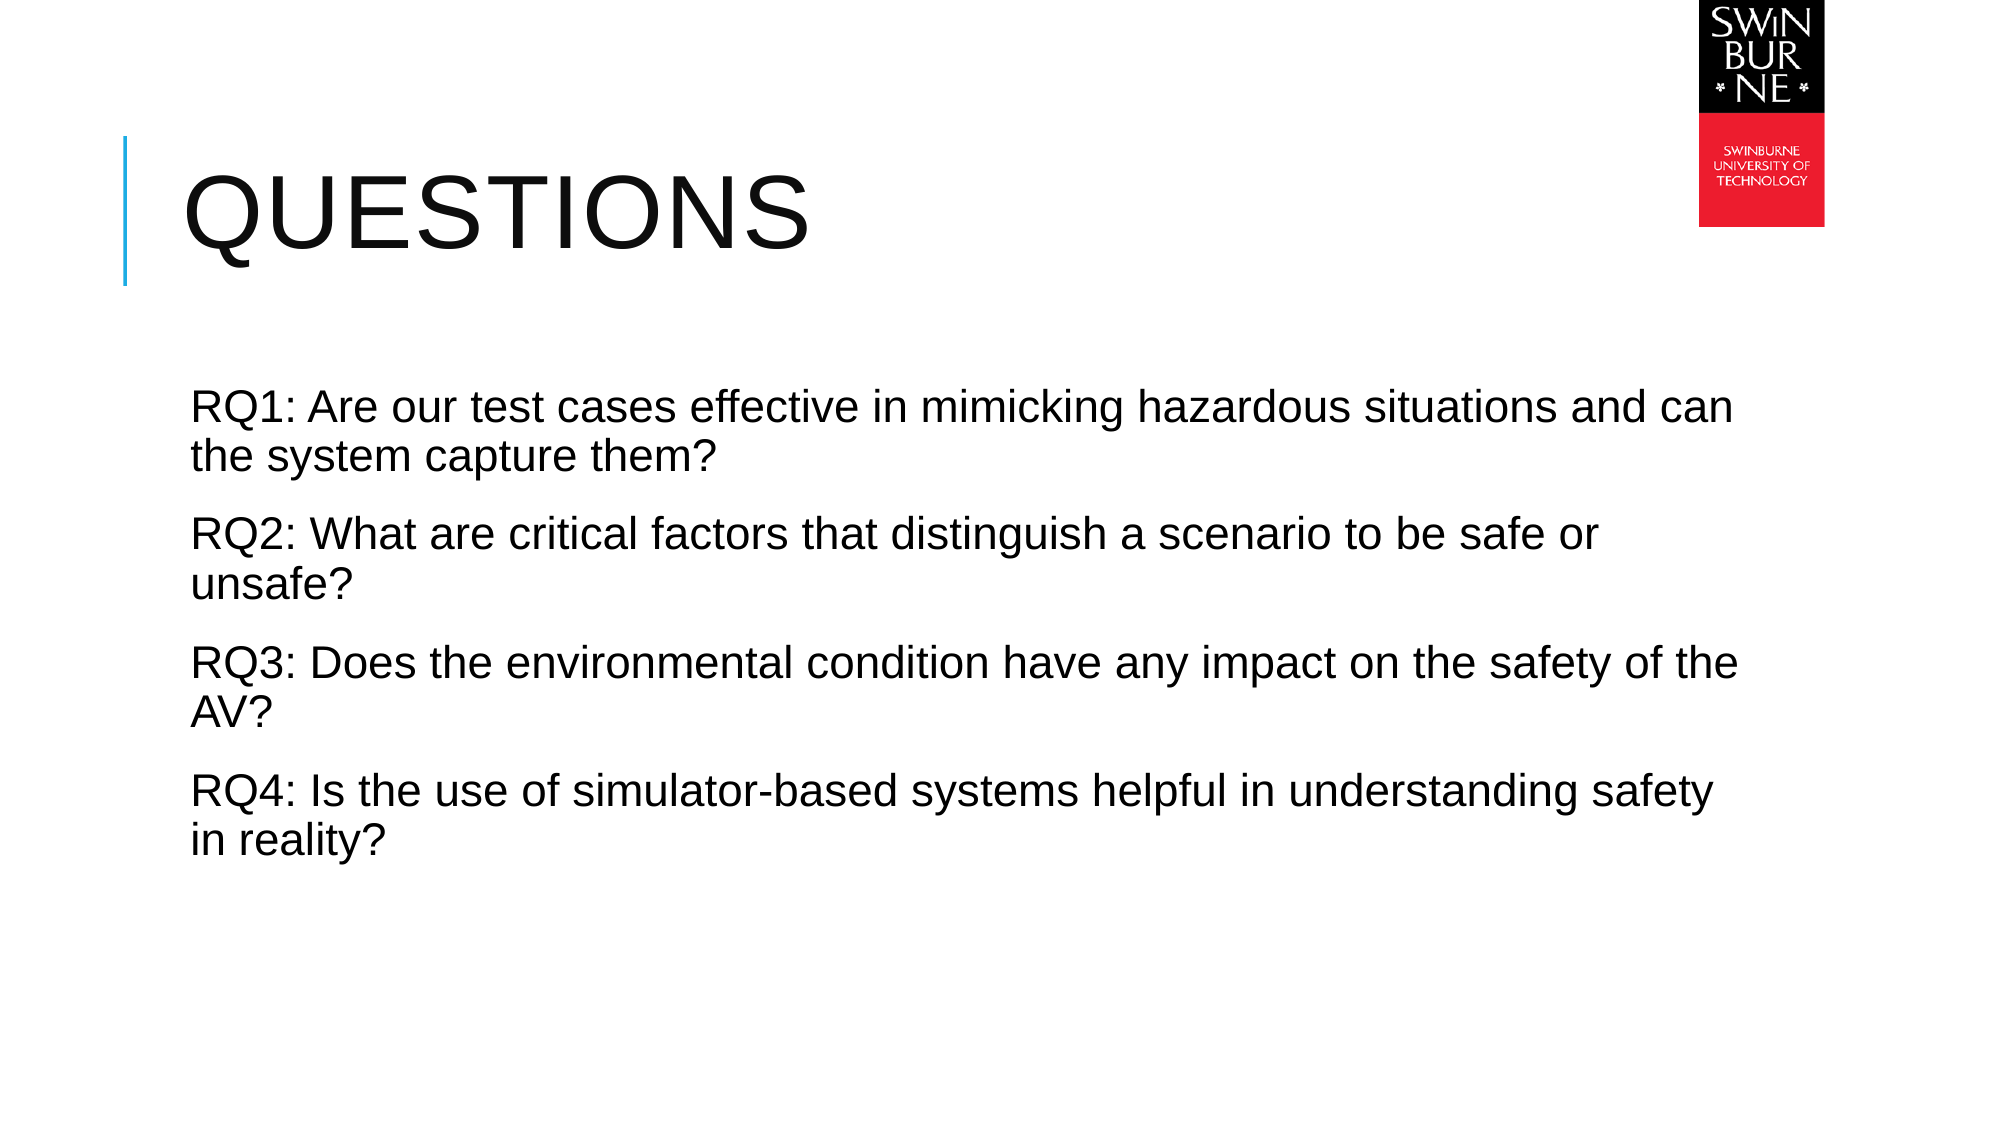

# questions
RQ1: Are our test cases effective in mimicking hazardous situations and can the system capture them?
RQ2: What are critical factors that distinguish a scenario to be safe or unsafe?
RQ3: Does the environmental condition have any impact on the safety of the AV?
RQ4: Is the use of simulator-based systems helpful in understanding safety in reality?